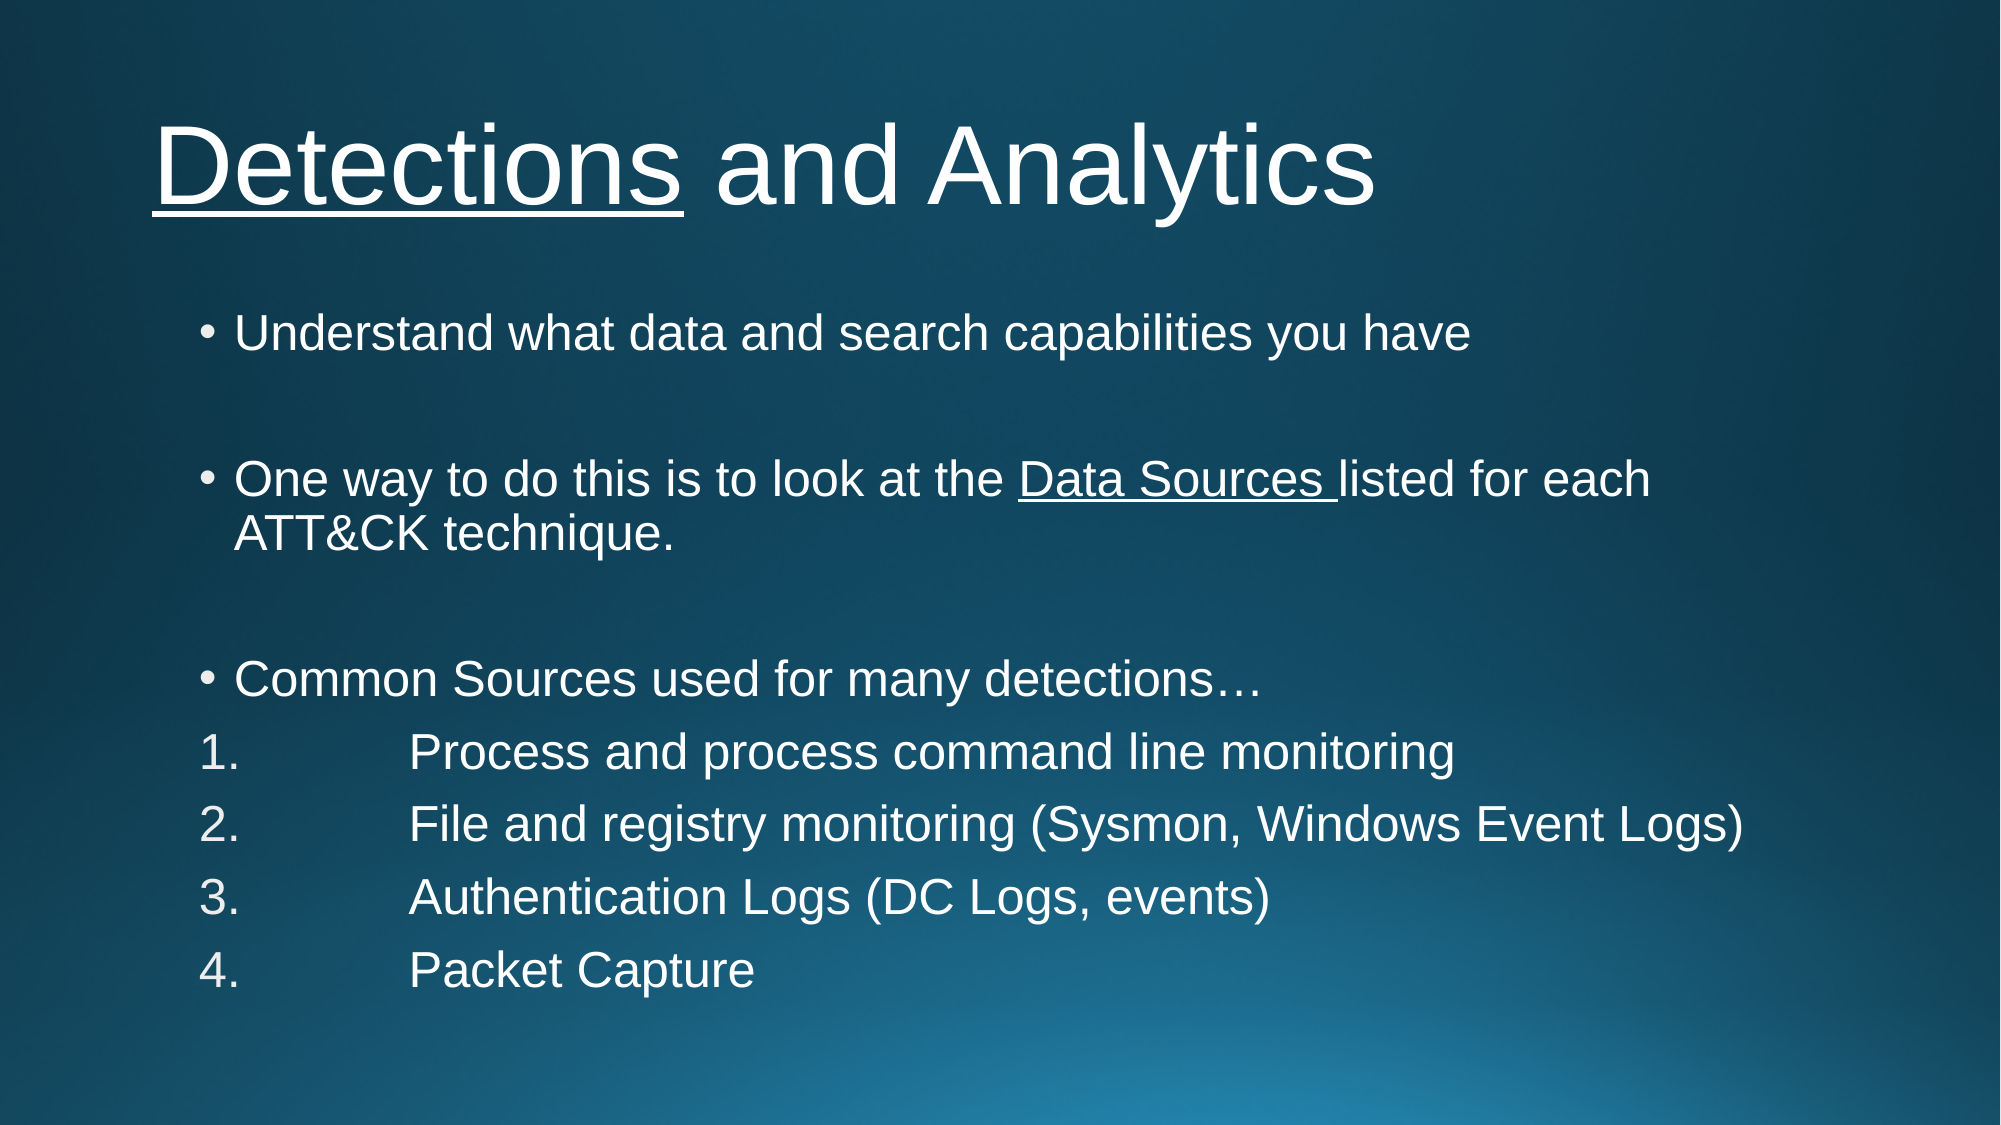

# Detections and Analytics
Understand what data and search capabilities you have

One way to do this is to look at the Data Sources listed for each ATT&CK technique.

Common Sources used for many detections…
	Process and process command line monitoring
	File and registry monitoring (Sysmon, Windows Event Logs)
	Authentication Logs (DC Logs, events)
	Packet Capture